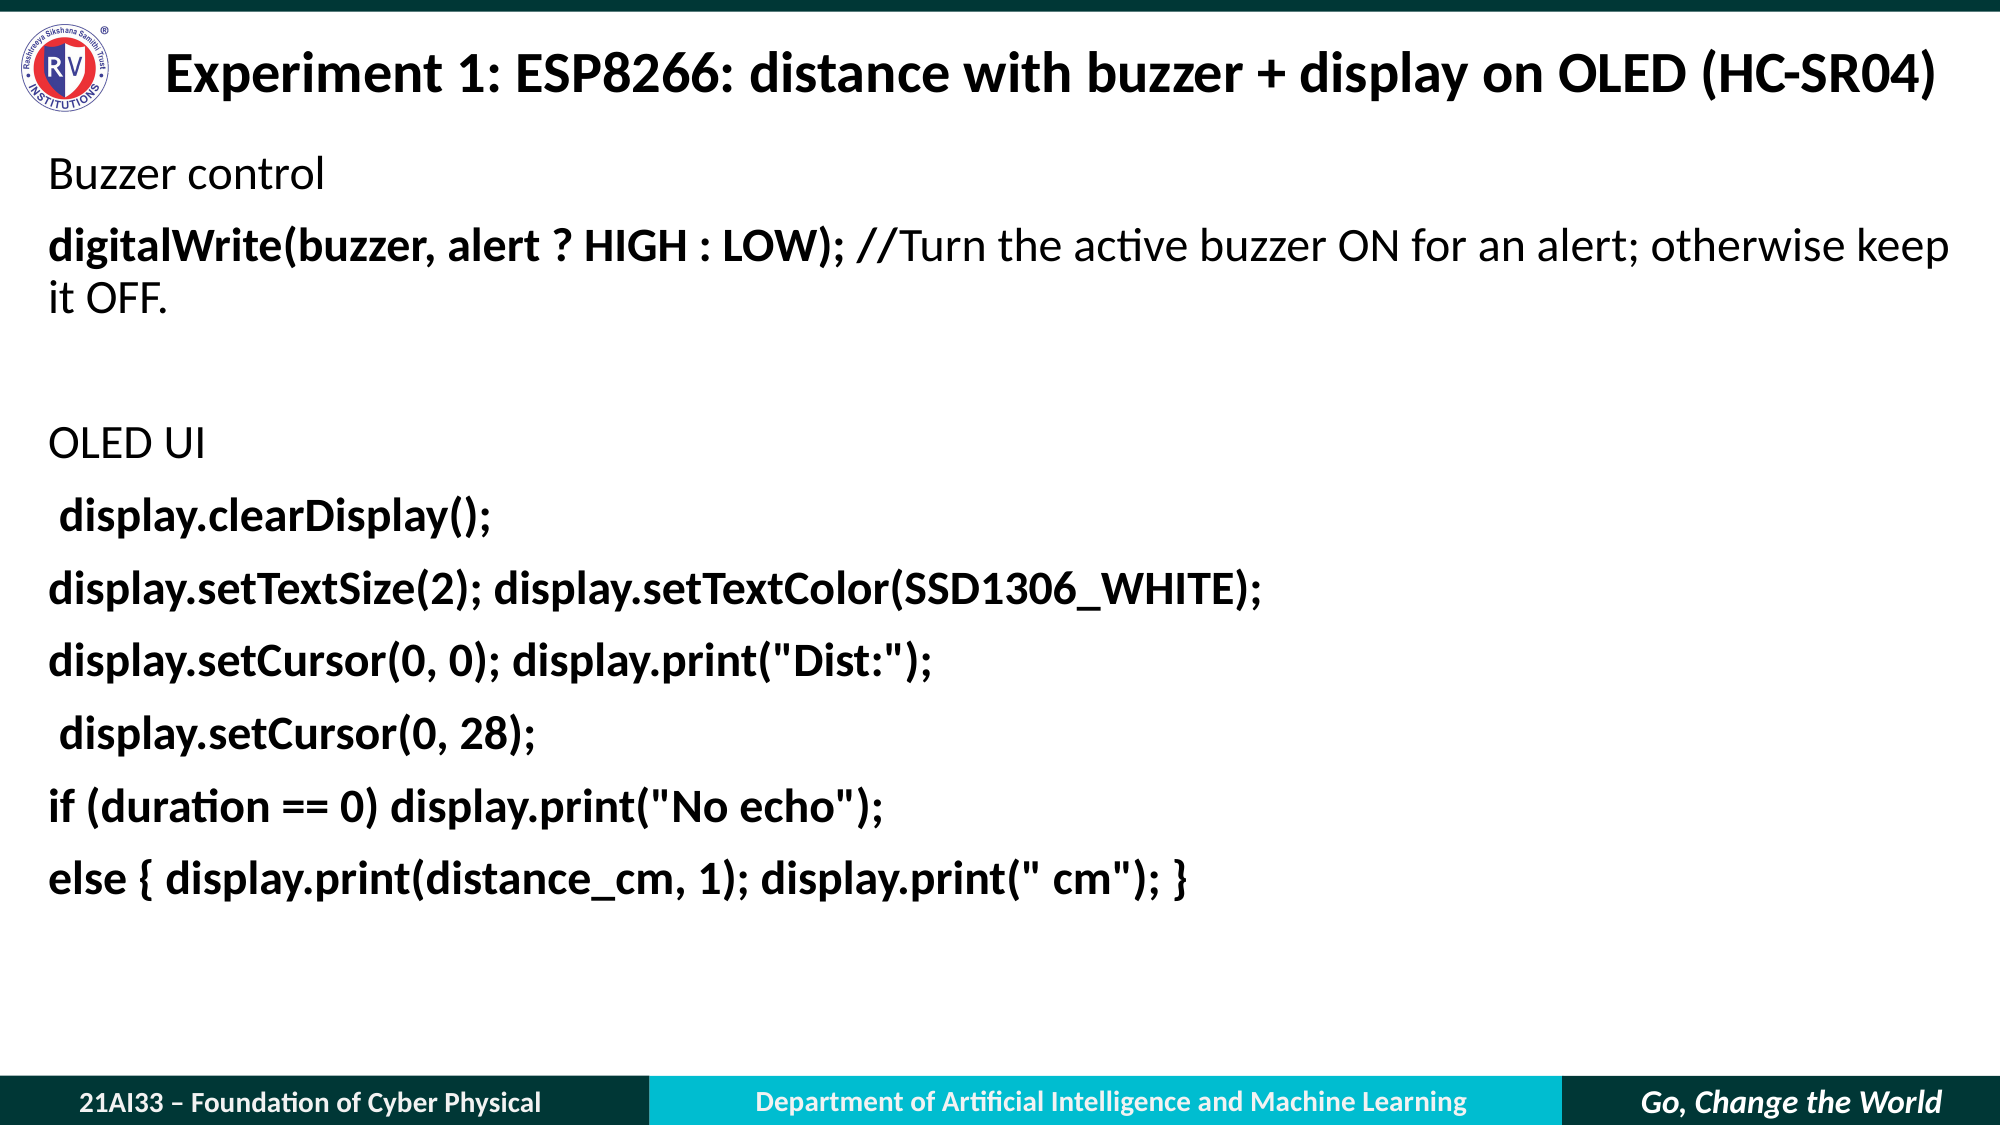

# Experiment 1: ESP8266: distance with buzzer + display on OLED (HC-SR04)
Buzzer control
digitalWrite(buzzer, alert ? HIGH : LOW); //Turn the active buzzer ON for an alert; otherwise keep it OFF.

OLED UI
 display.clearDisplay();
display.setTextSize(2); display.setTextColor(SSD1306_WHITE);
display.setCursor(0, 0); display.print("Dist:");
 display.setCursor(0, 28);
if (duration == 0) display.print("No echo");
else { display.print(distance_cm, 1); display.print(" cm"); }